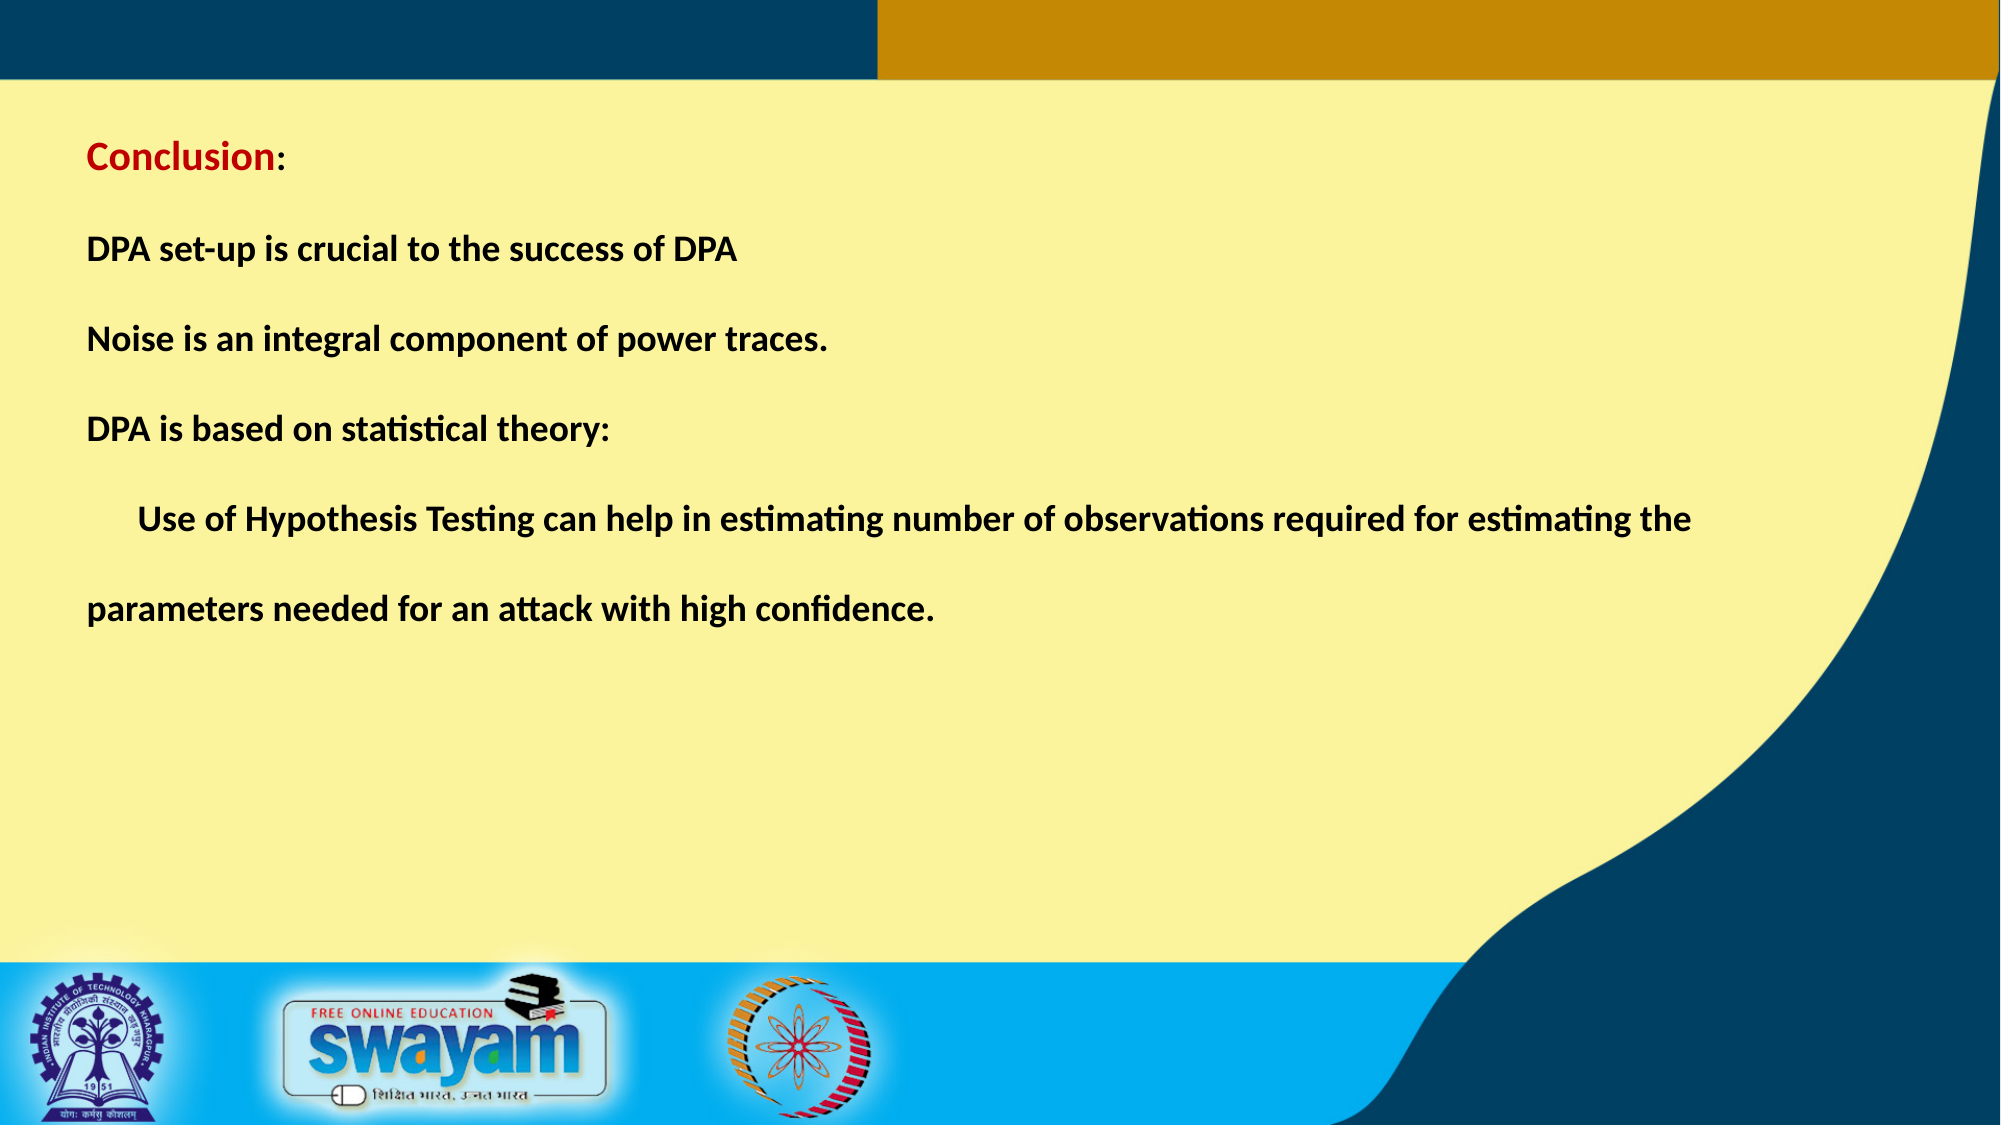

Conclusion:
DPA set-up is crucial to the success of DPA
Noise is an integral component of power traces.
DPA is based on statistical theory:
      Use of Hypothesis Testing can help in estimating number of observations required for estimating the parameters needed for an attack with high confidence.